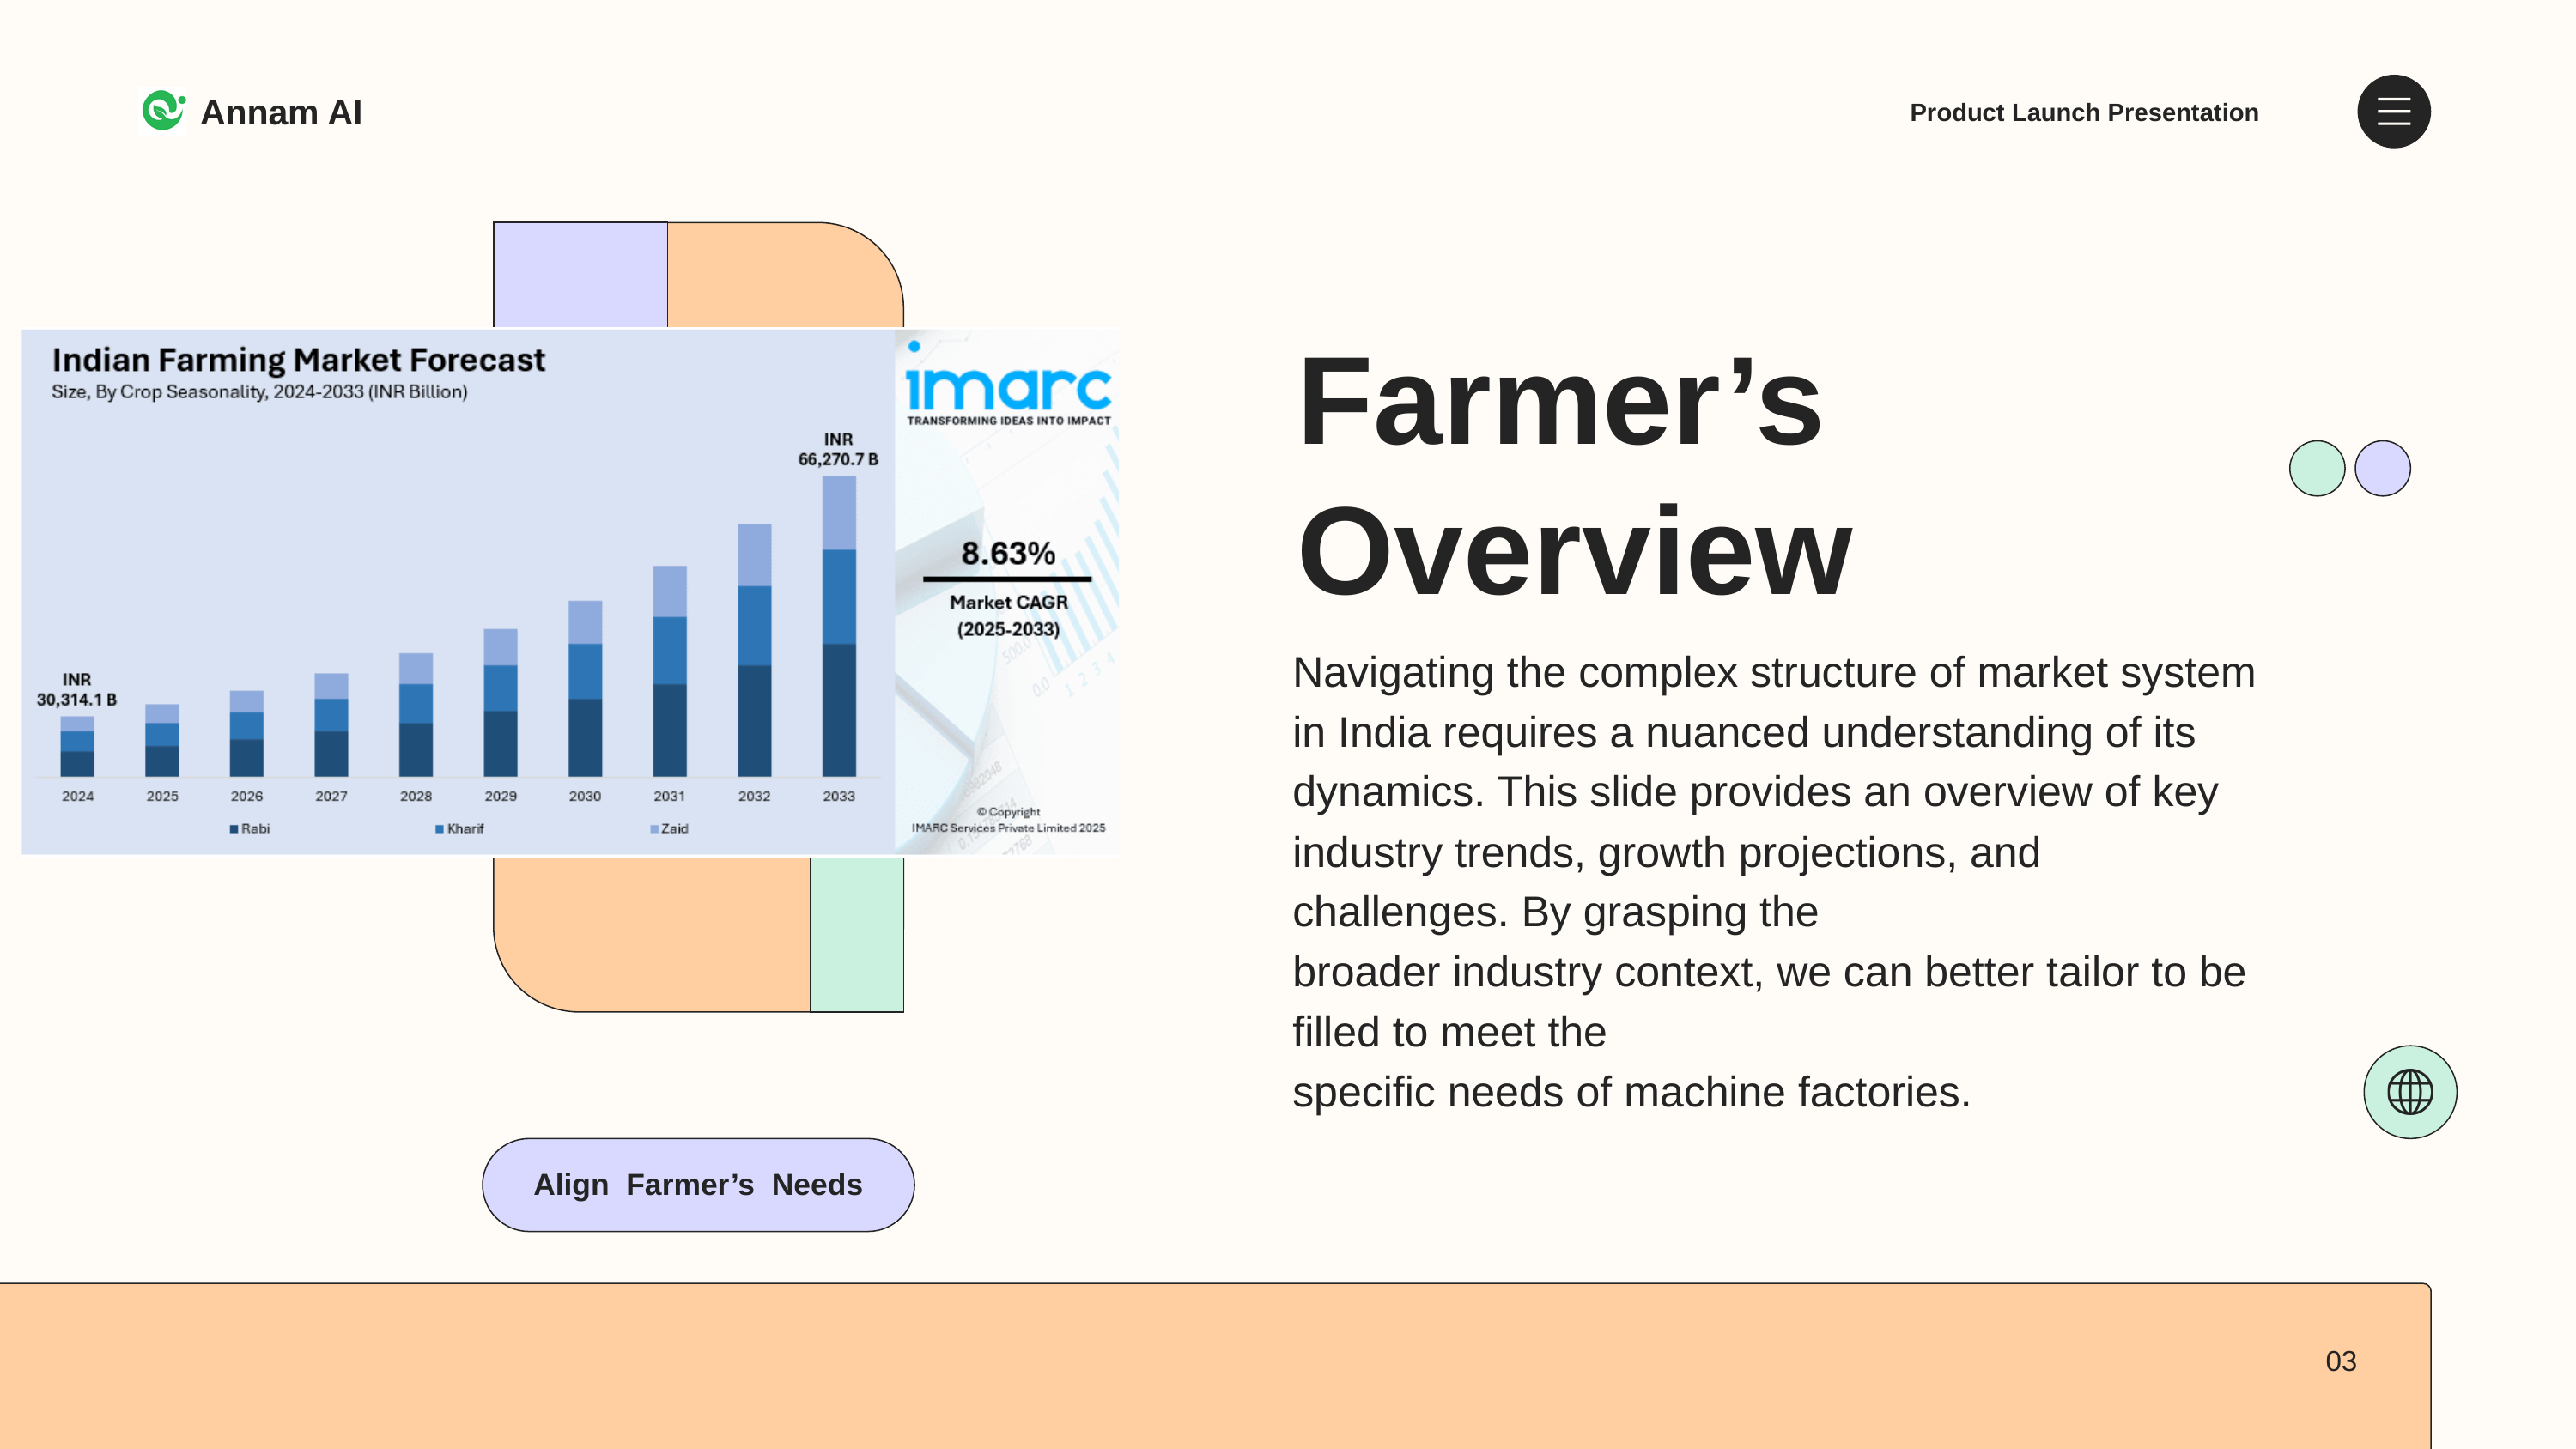

Annam AI

Product Launch Presentation

Farmer’s Overview

Navigating the complex structure of market system in India requires a nuanced understanding of its dynamics. This slide provides an overview of key
industry trends, growth projections, and challenges. By grasping the
broader industry context, we can better tailor to be filled to meet the
specific needs of machine factories.

Align  Farmer’s  Needs

03